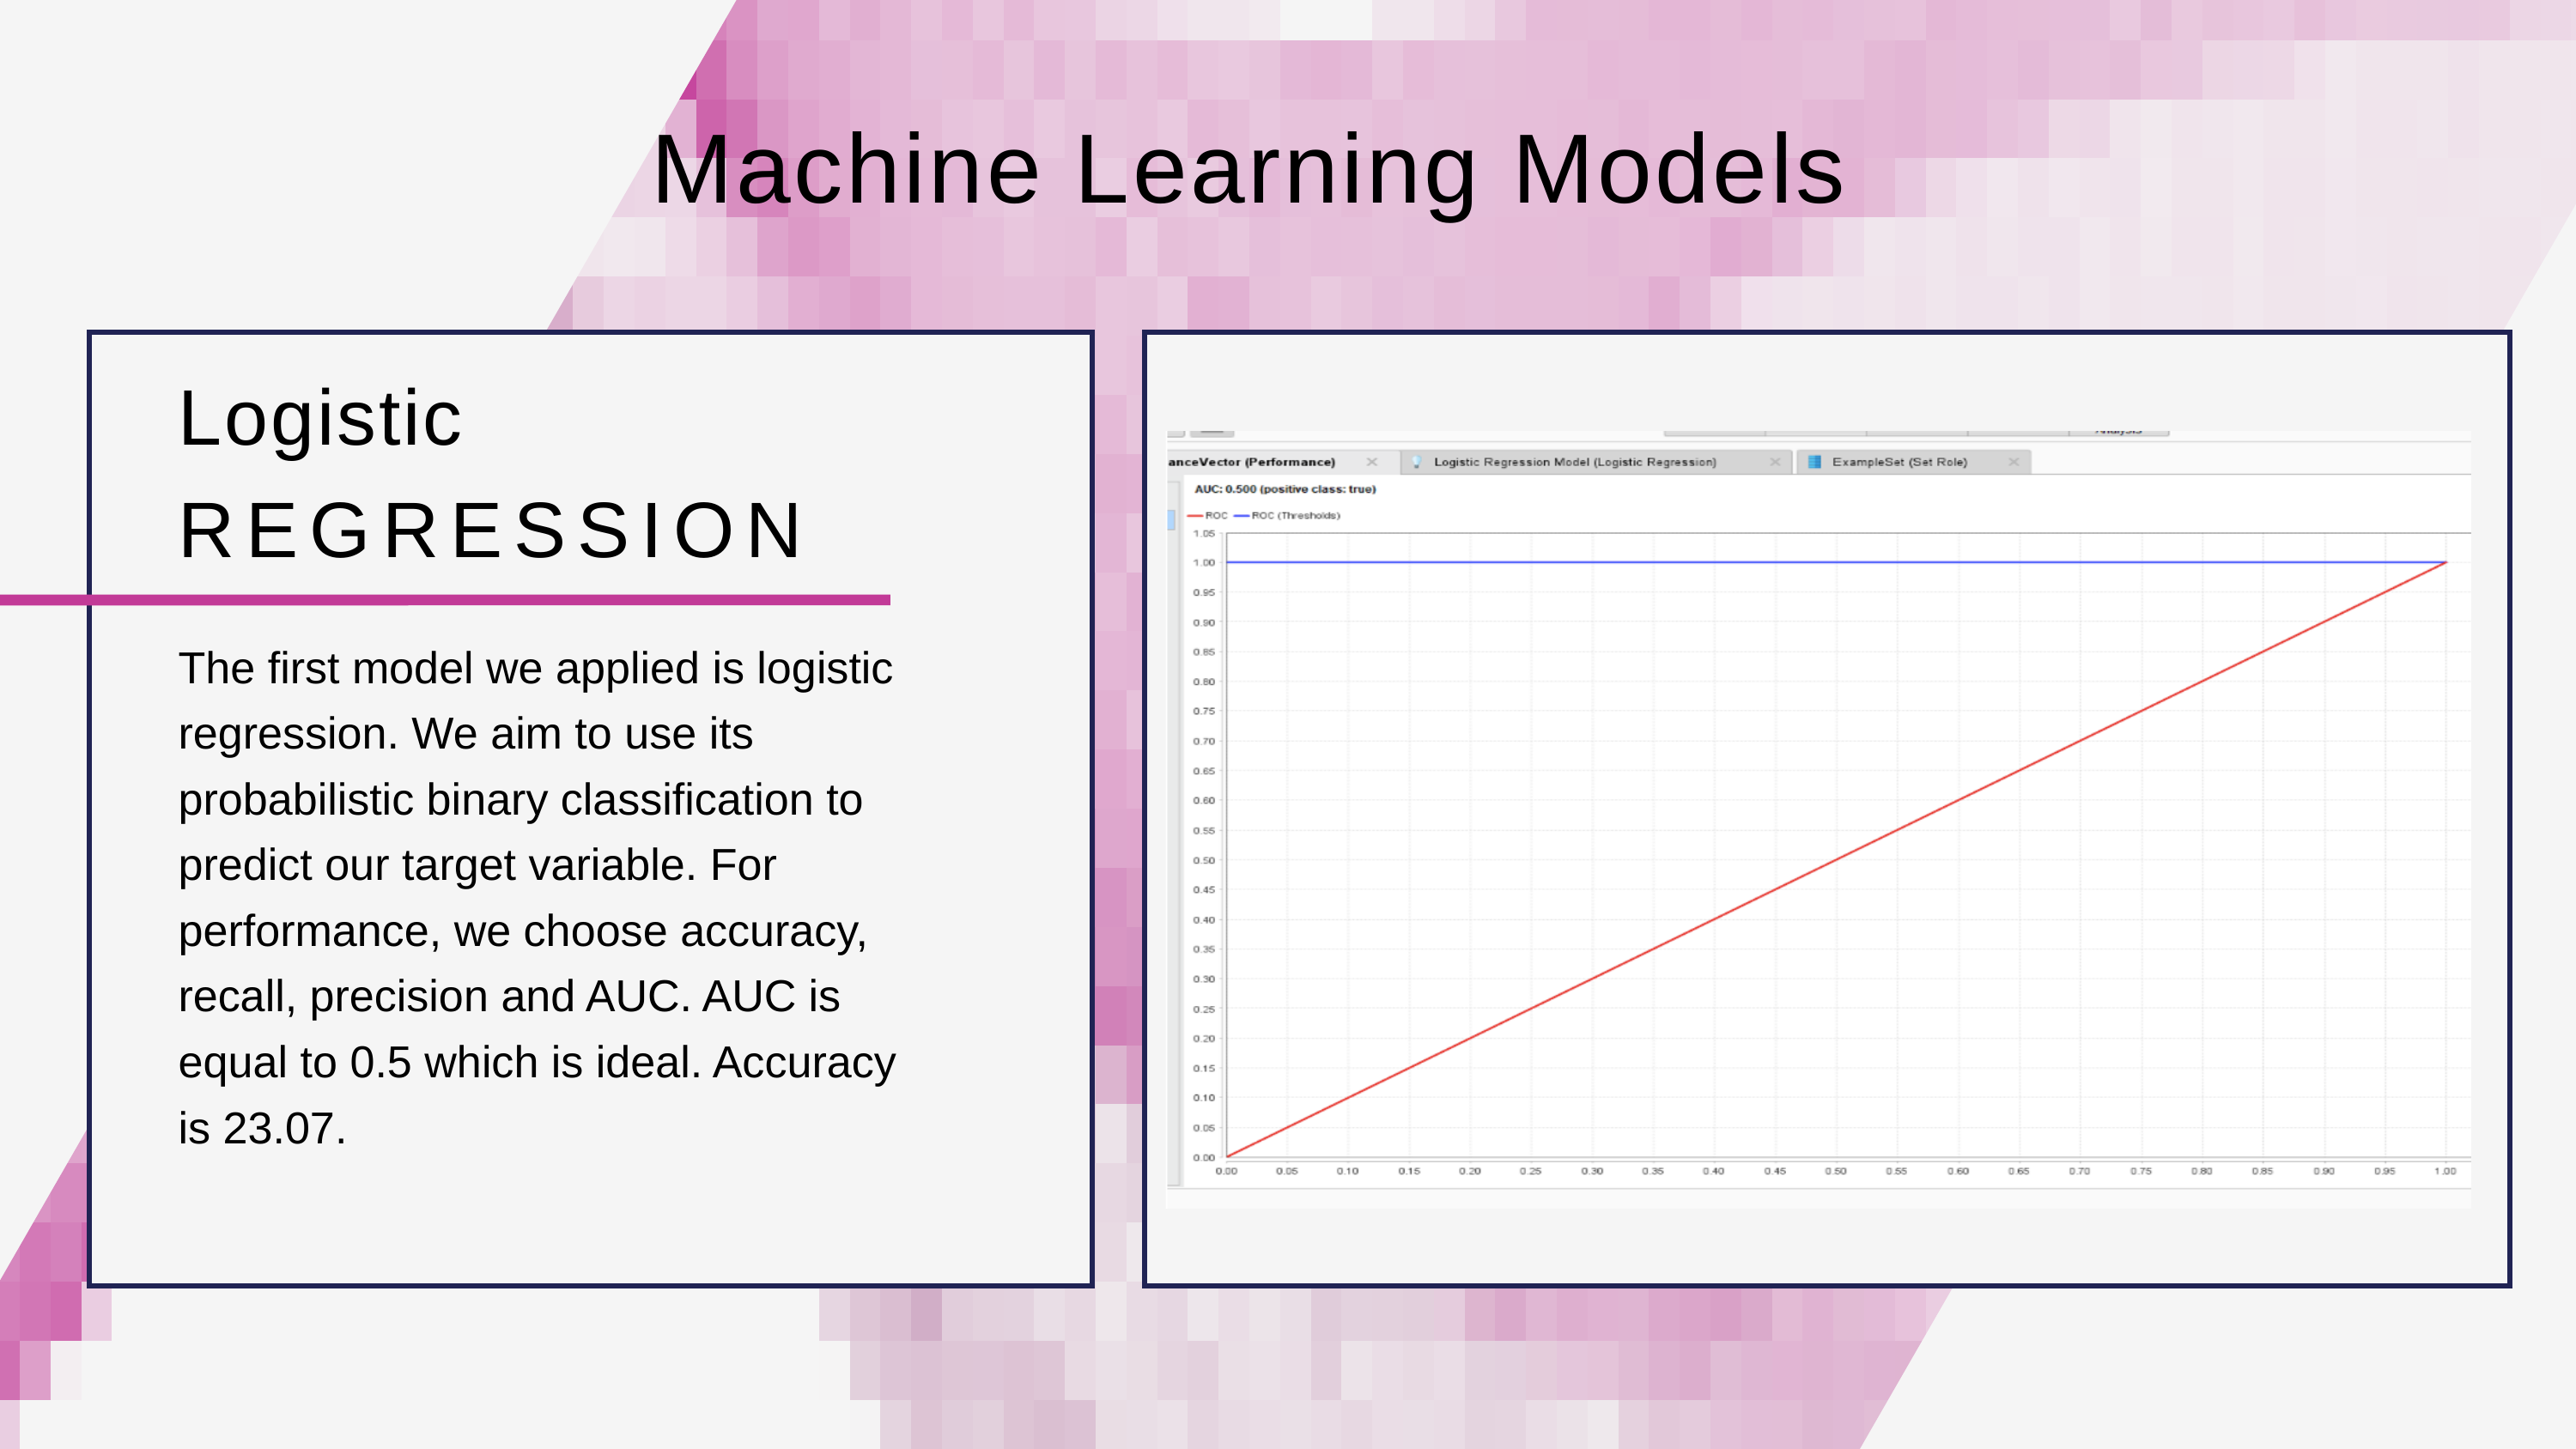

Machine Learning Models

Logistic

REGRESSION

The first model we applied is logistic regression. We aim to use its probabilistic binary classification to predict our target variable. For performance, we choose accuracy, recall, precision and AUC. AUC is equal to 0.5 which is ideal. Accuracy is 23.07.